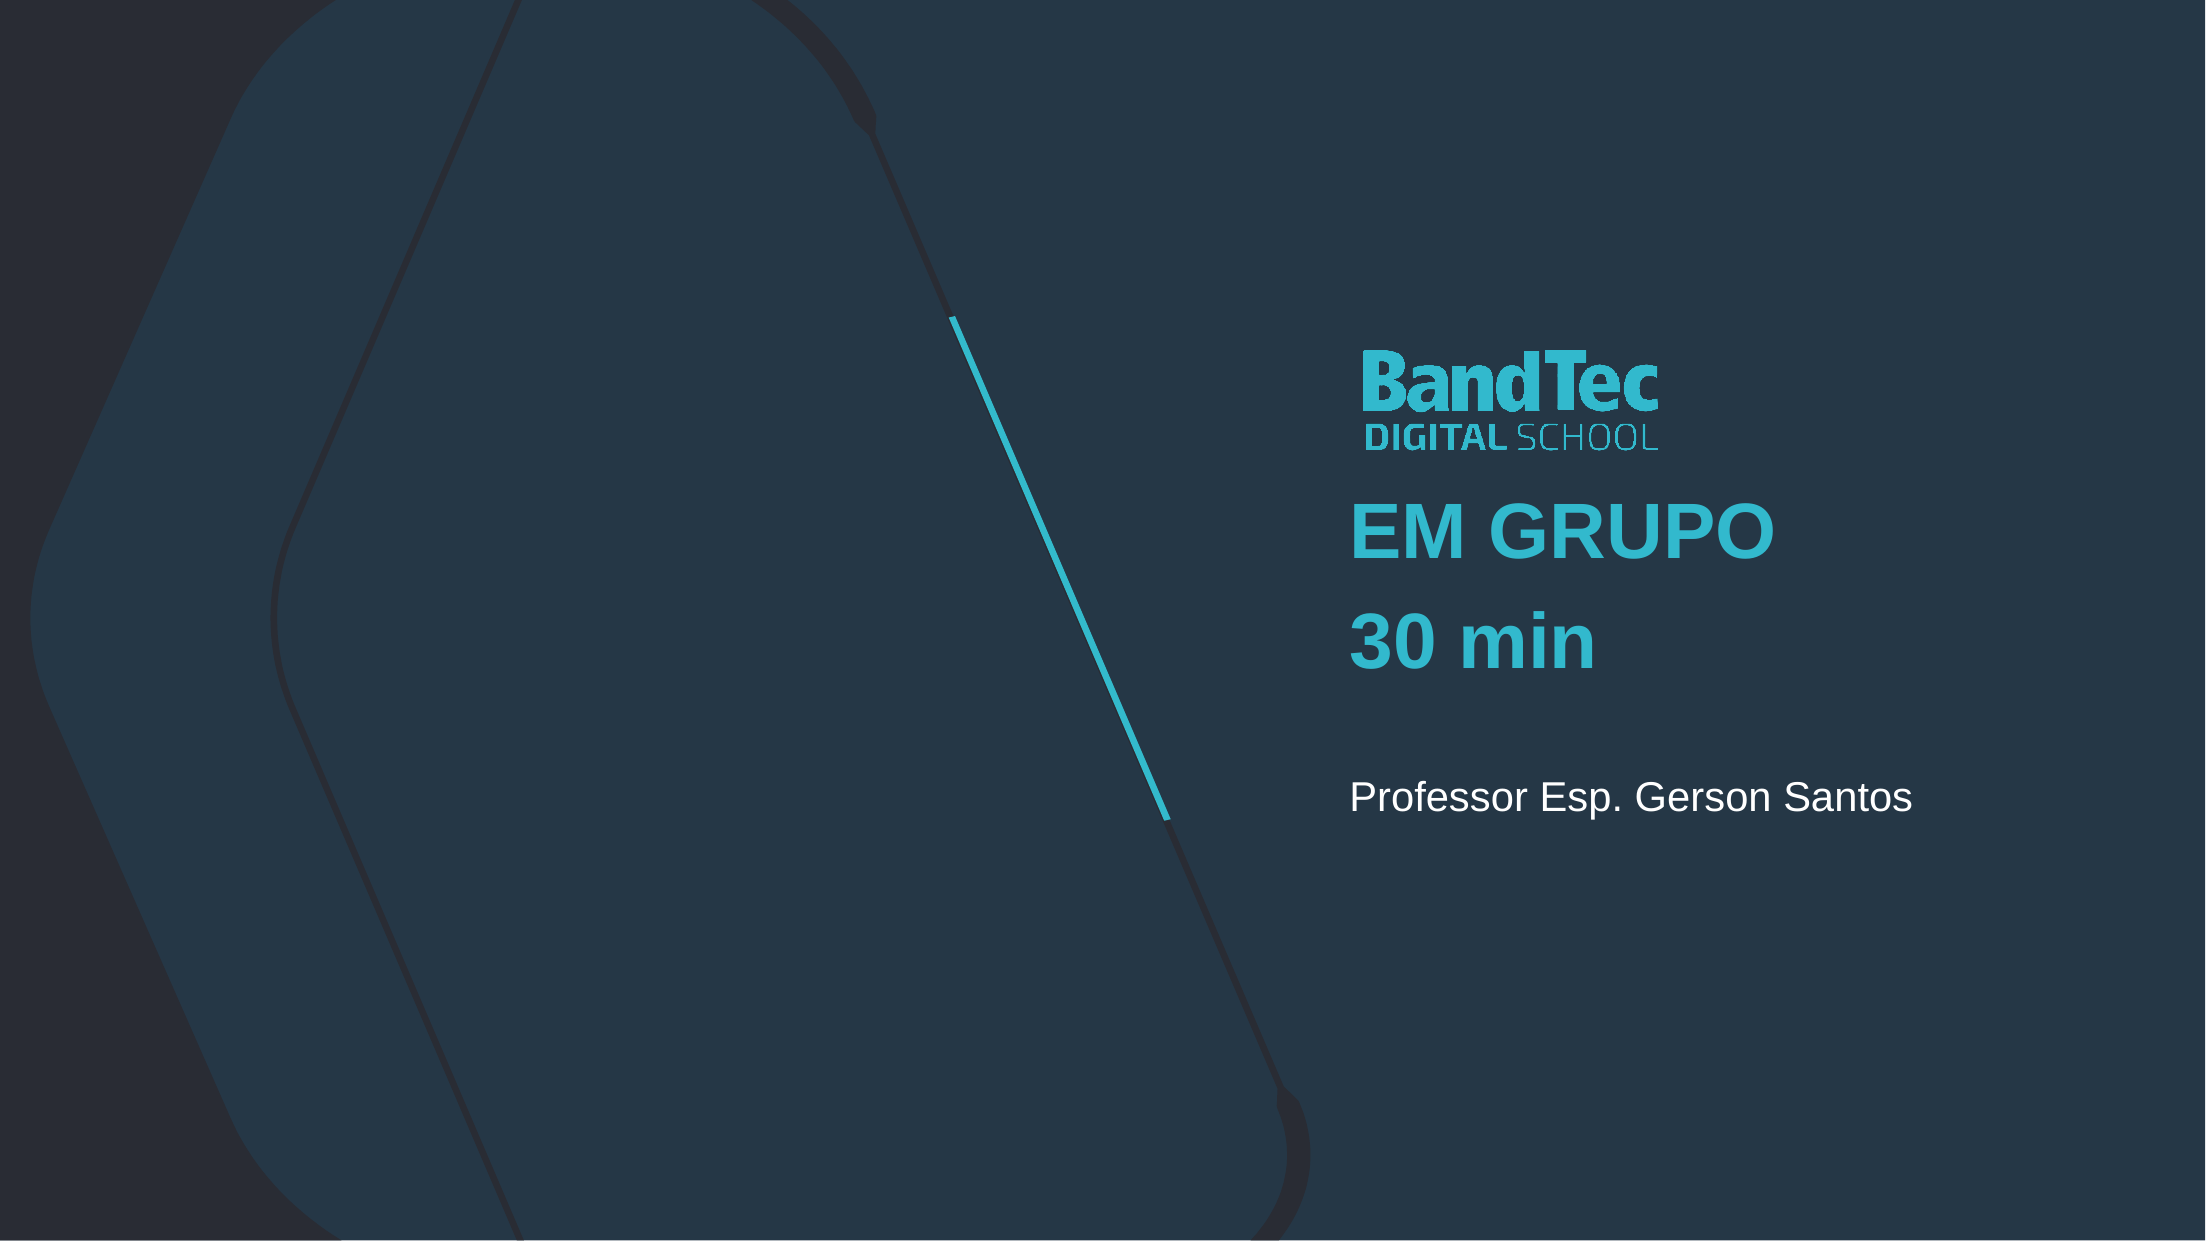

EM GRUPO
30 min

Professor Esp. Gerson Santos